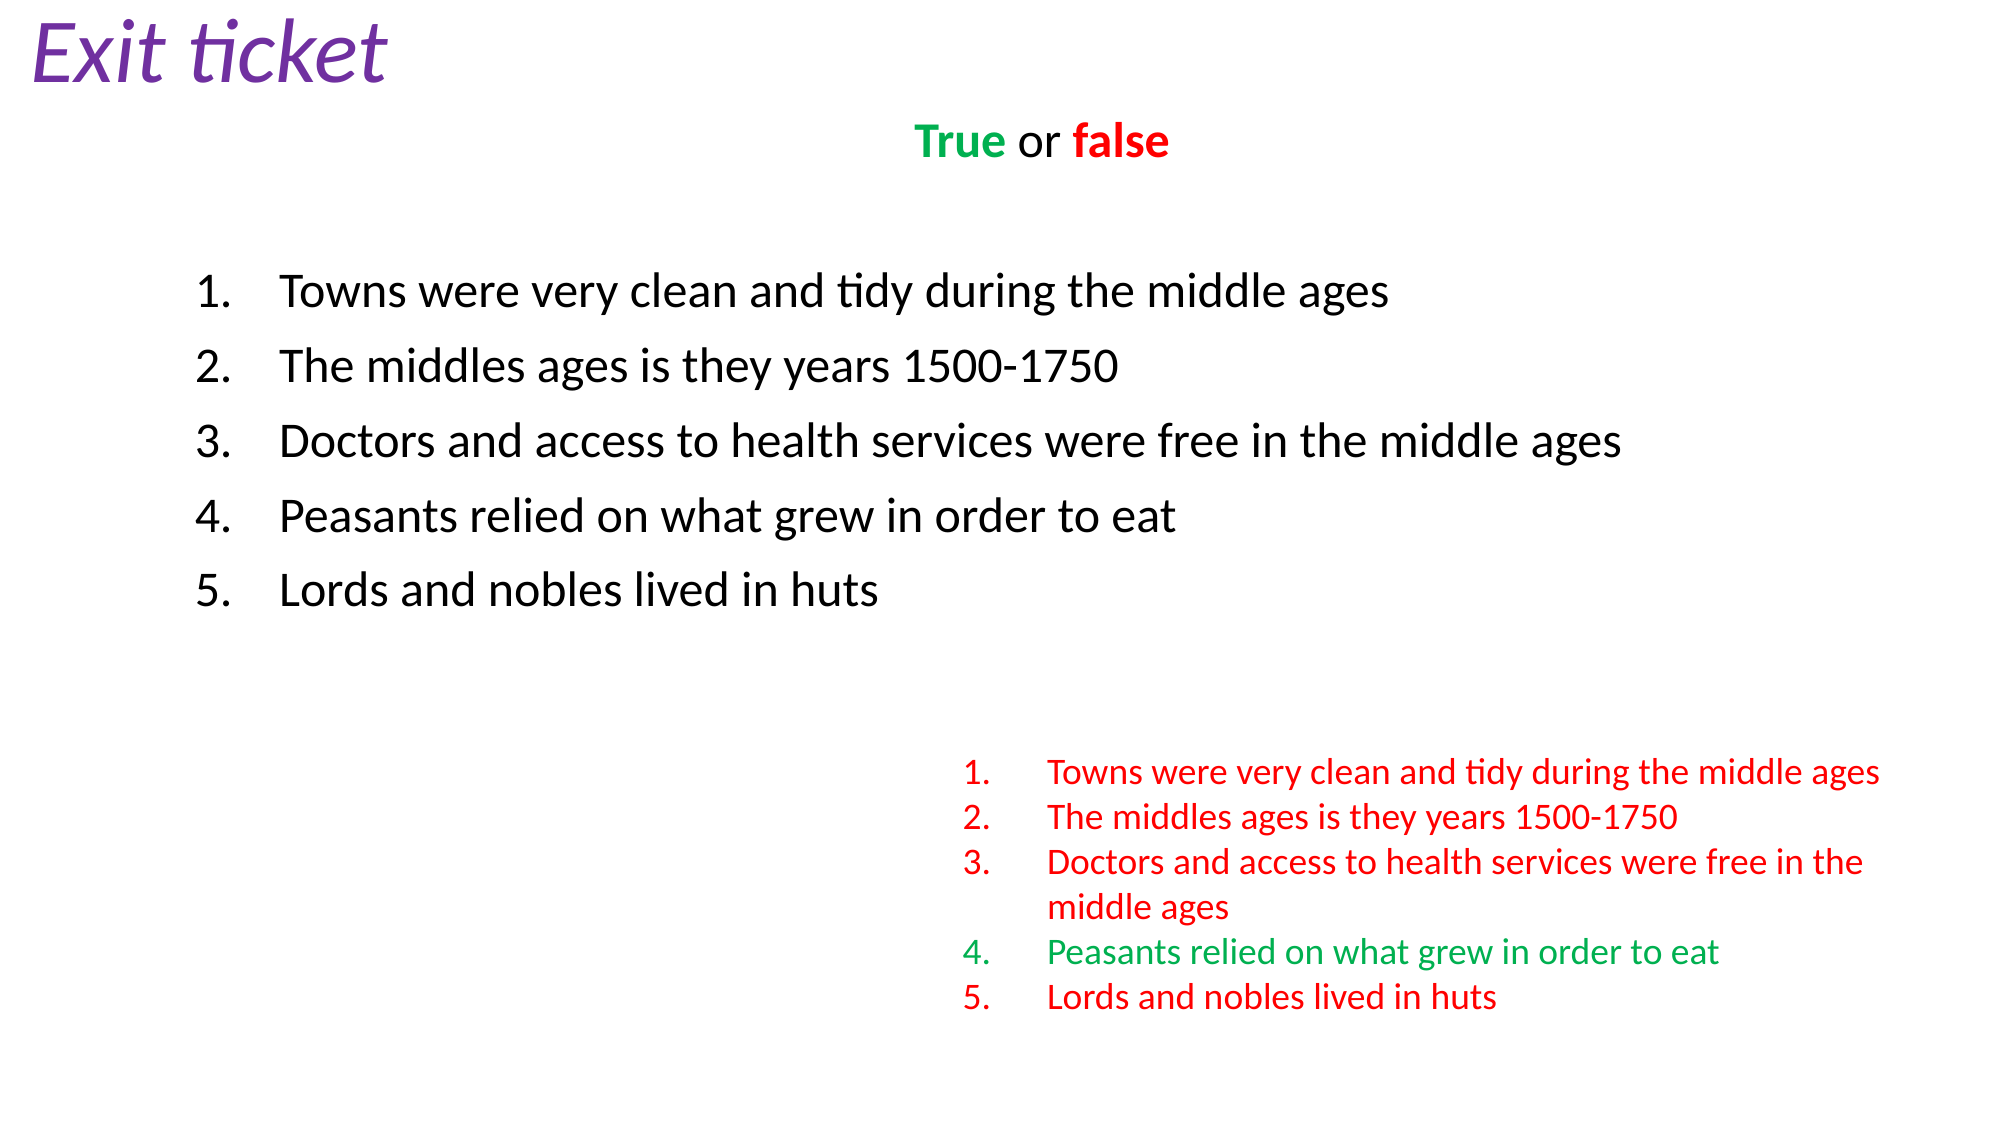

# Exit ticket
True or false

Towns were very clean and tidy during the middle ages
The middles ages is they years 1500-1750
Doctors and access to health services were free in the middle ages
Peasants relied on what grew in order to eat
Lords and nobles lived in huts
Towns were very clean and tidy during the middle ages
The middles ages is they years 1500-1750
Doctors and access to health services were free in the middle ages
Peasants relied on what grew in order to eat
Lords and nobles lived in huts